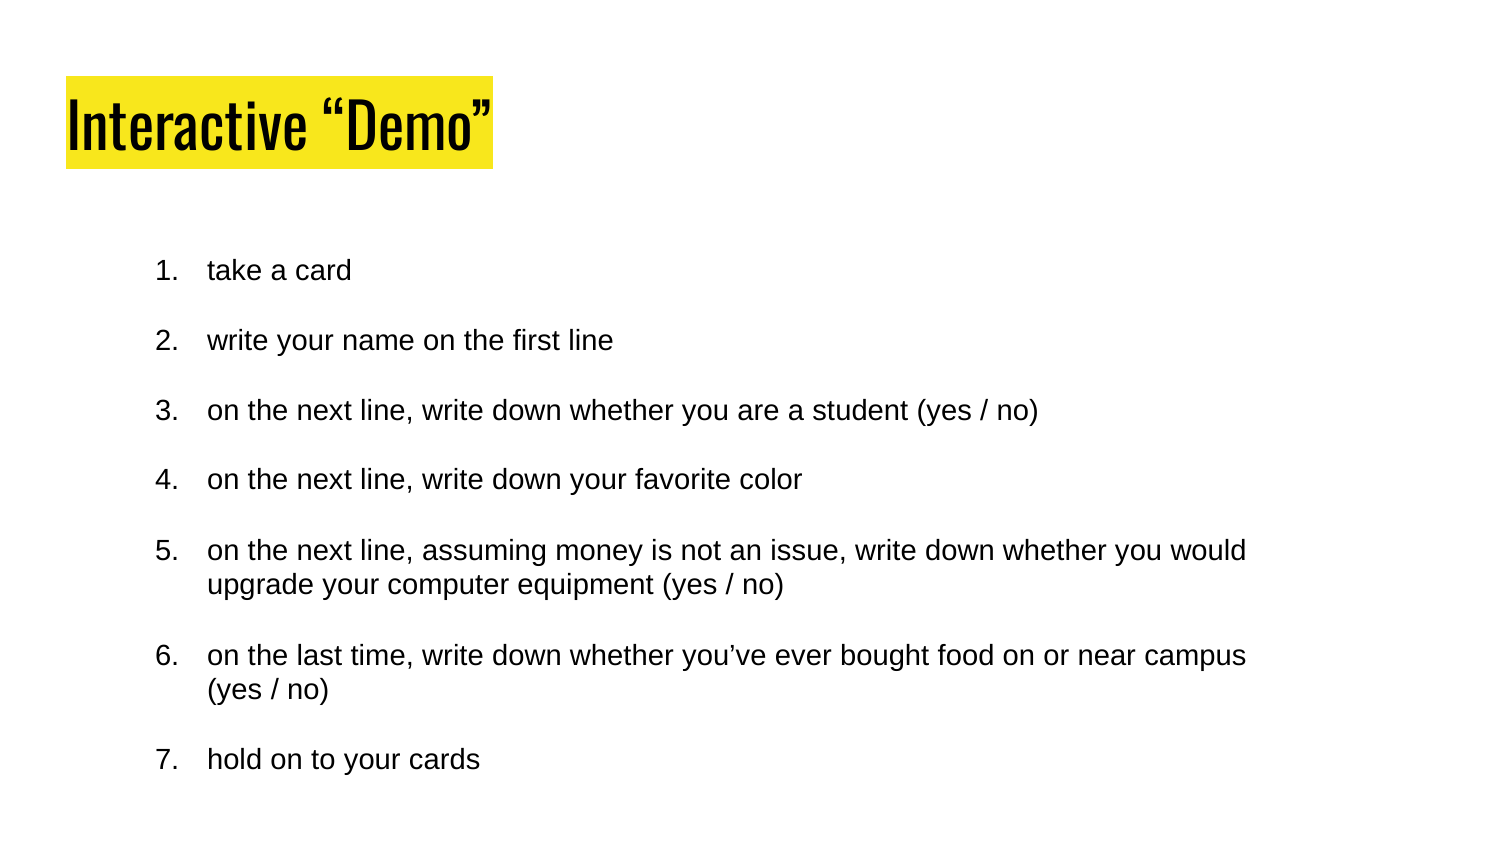

# Interactive “Demo”
take a card

write your name on the first line

on the next line, write down whether you are a student (yes / no)

on the next line, write down your favorite color

on the next line, assuming money is not an issue, write down whether you would upgrade your computer equipment (yes / no)

on the last time, write down whether you’ve ever bought food on or near campus (yes / no)

hold on to your cards